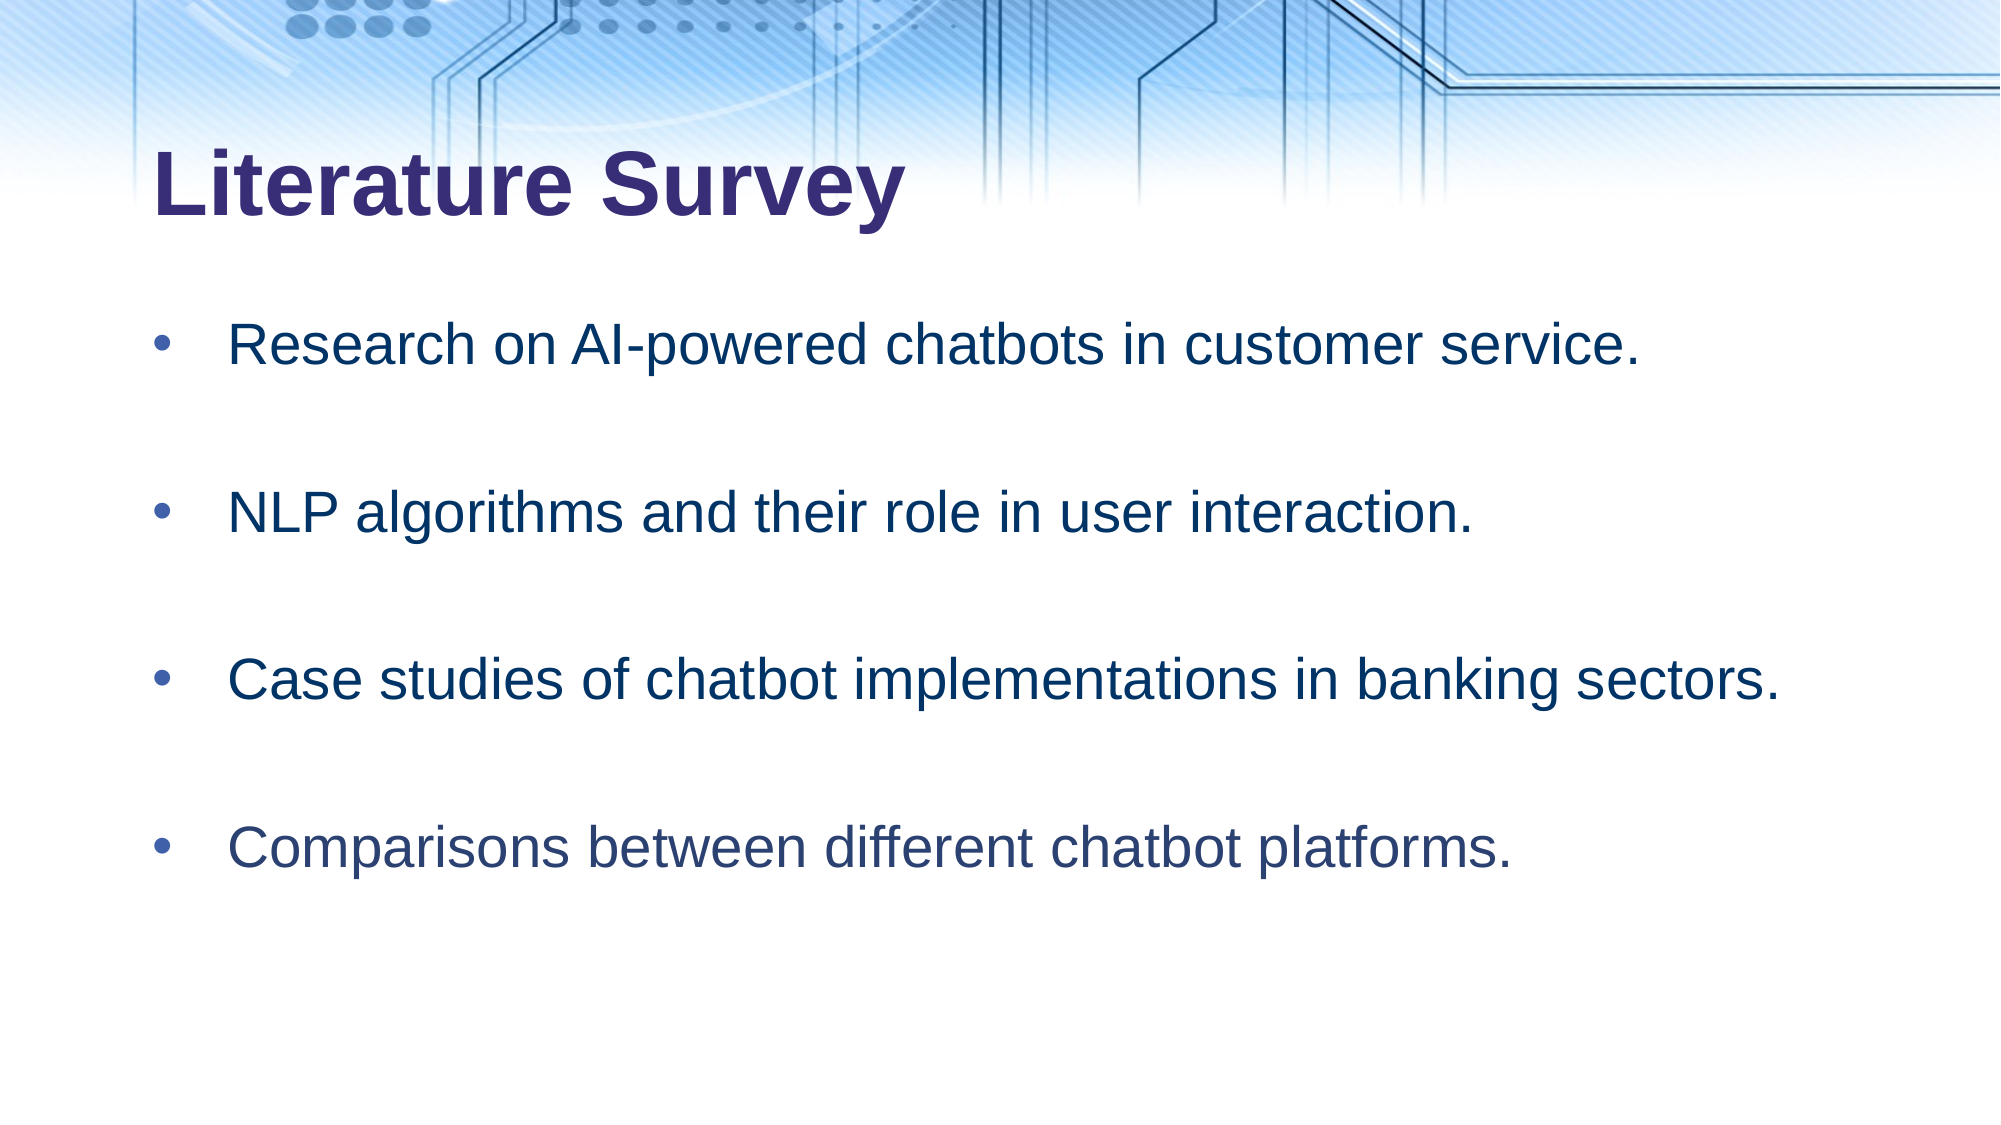

# Literature Survey
Research on AI-powered chatbots in customer service.

NLP algorithms and their role in user interaction.

Case studies of chatbot implementations in banking sectors.

Comparisons between different chatbot platforms.